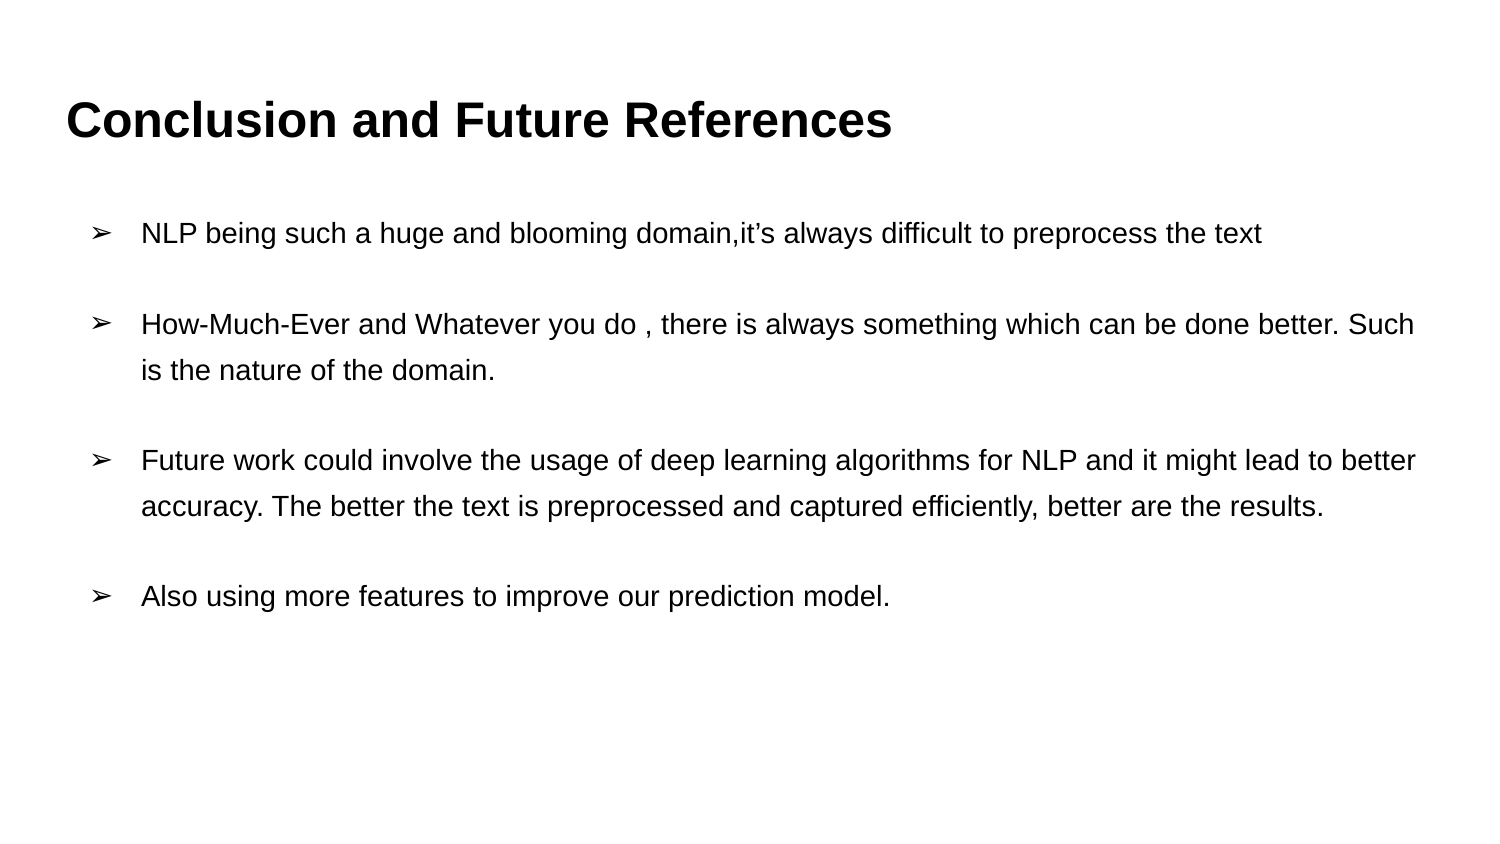

# Conclusion and Future References
NLP being such a huge and blooming domain,it’s always difficult to preprocess the text

How-Much-Ever and Whatever you do , there is always something which can be done better. Such is the nature of the domain.

Future work could involve the usage of deep learning algorithms for NLP and it might lead to better accuracy. The better the text is preprocessed and captured efficiently, better are the results.

Also using more features to improve our prediction model.